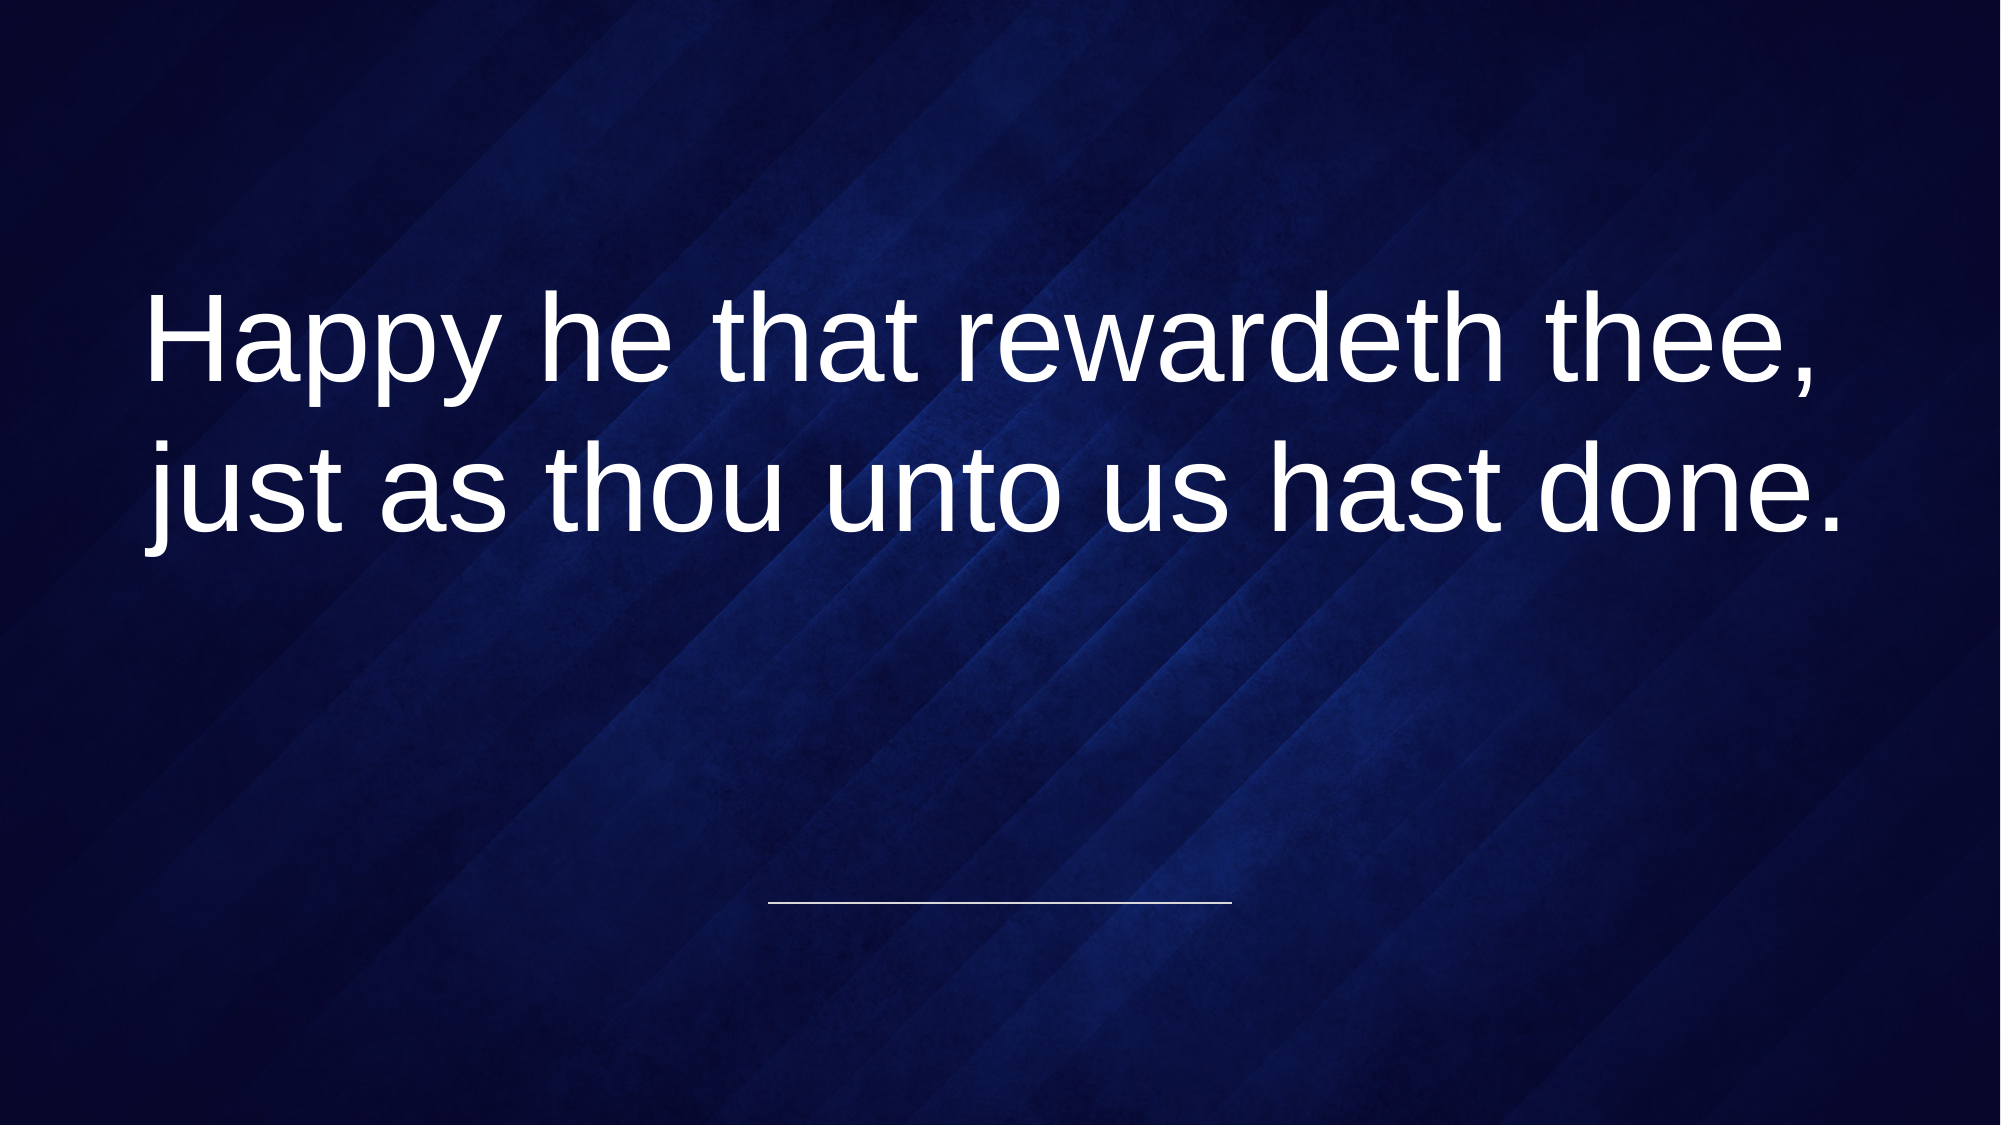

# Happy he that rewardeth thee, just as thou unto us hast done.